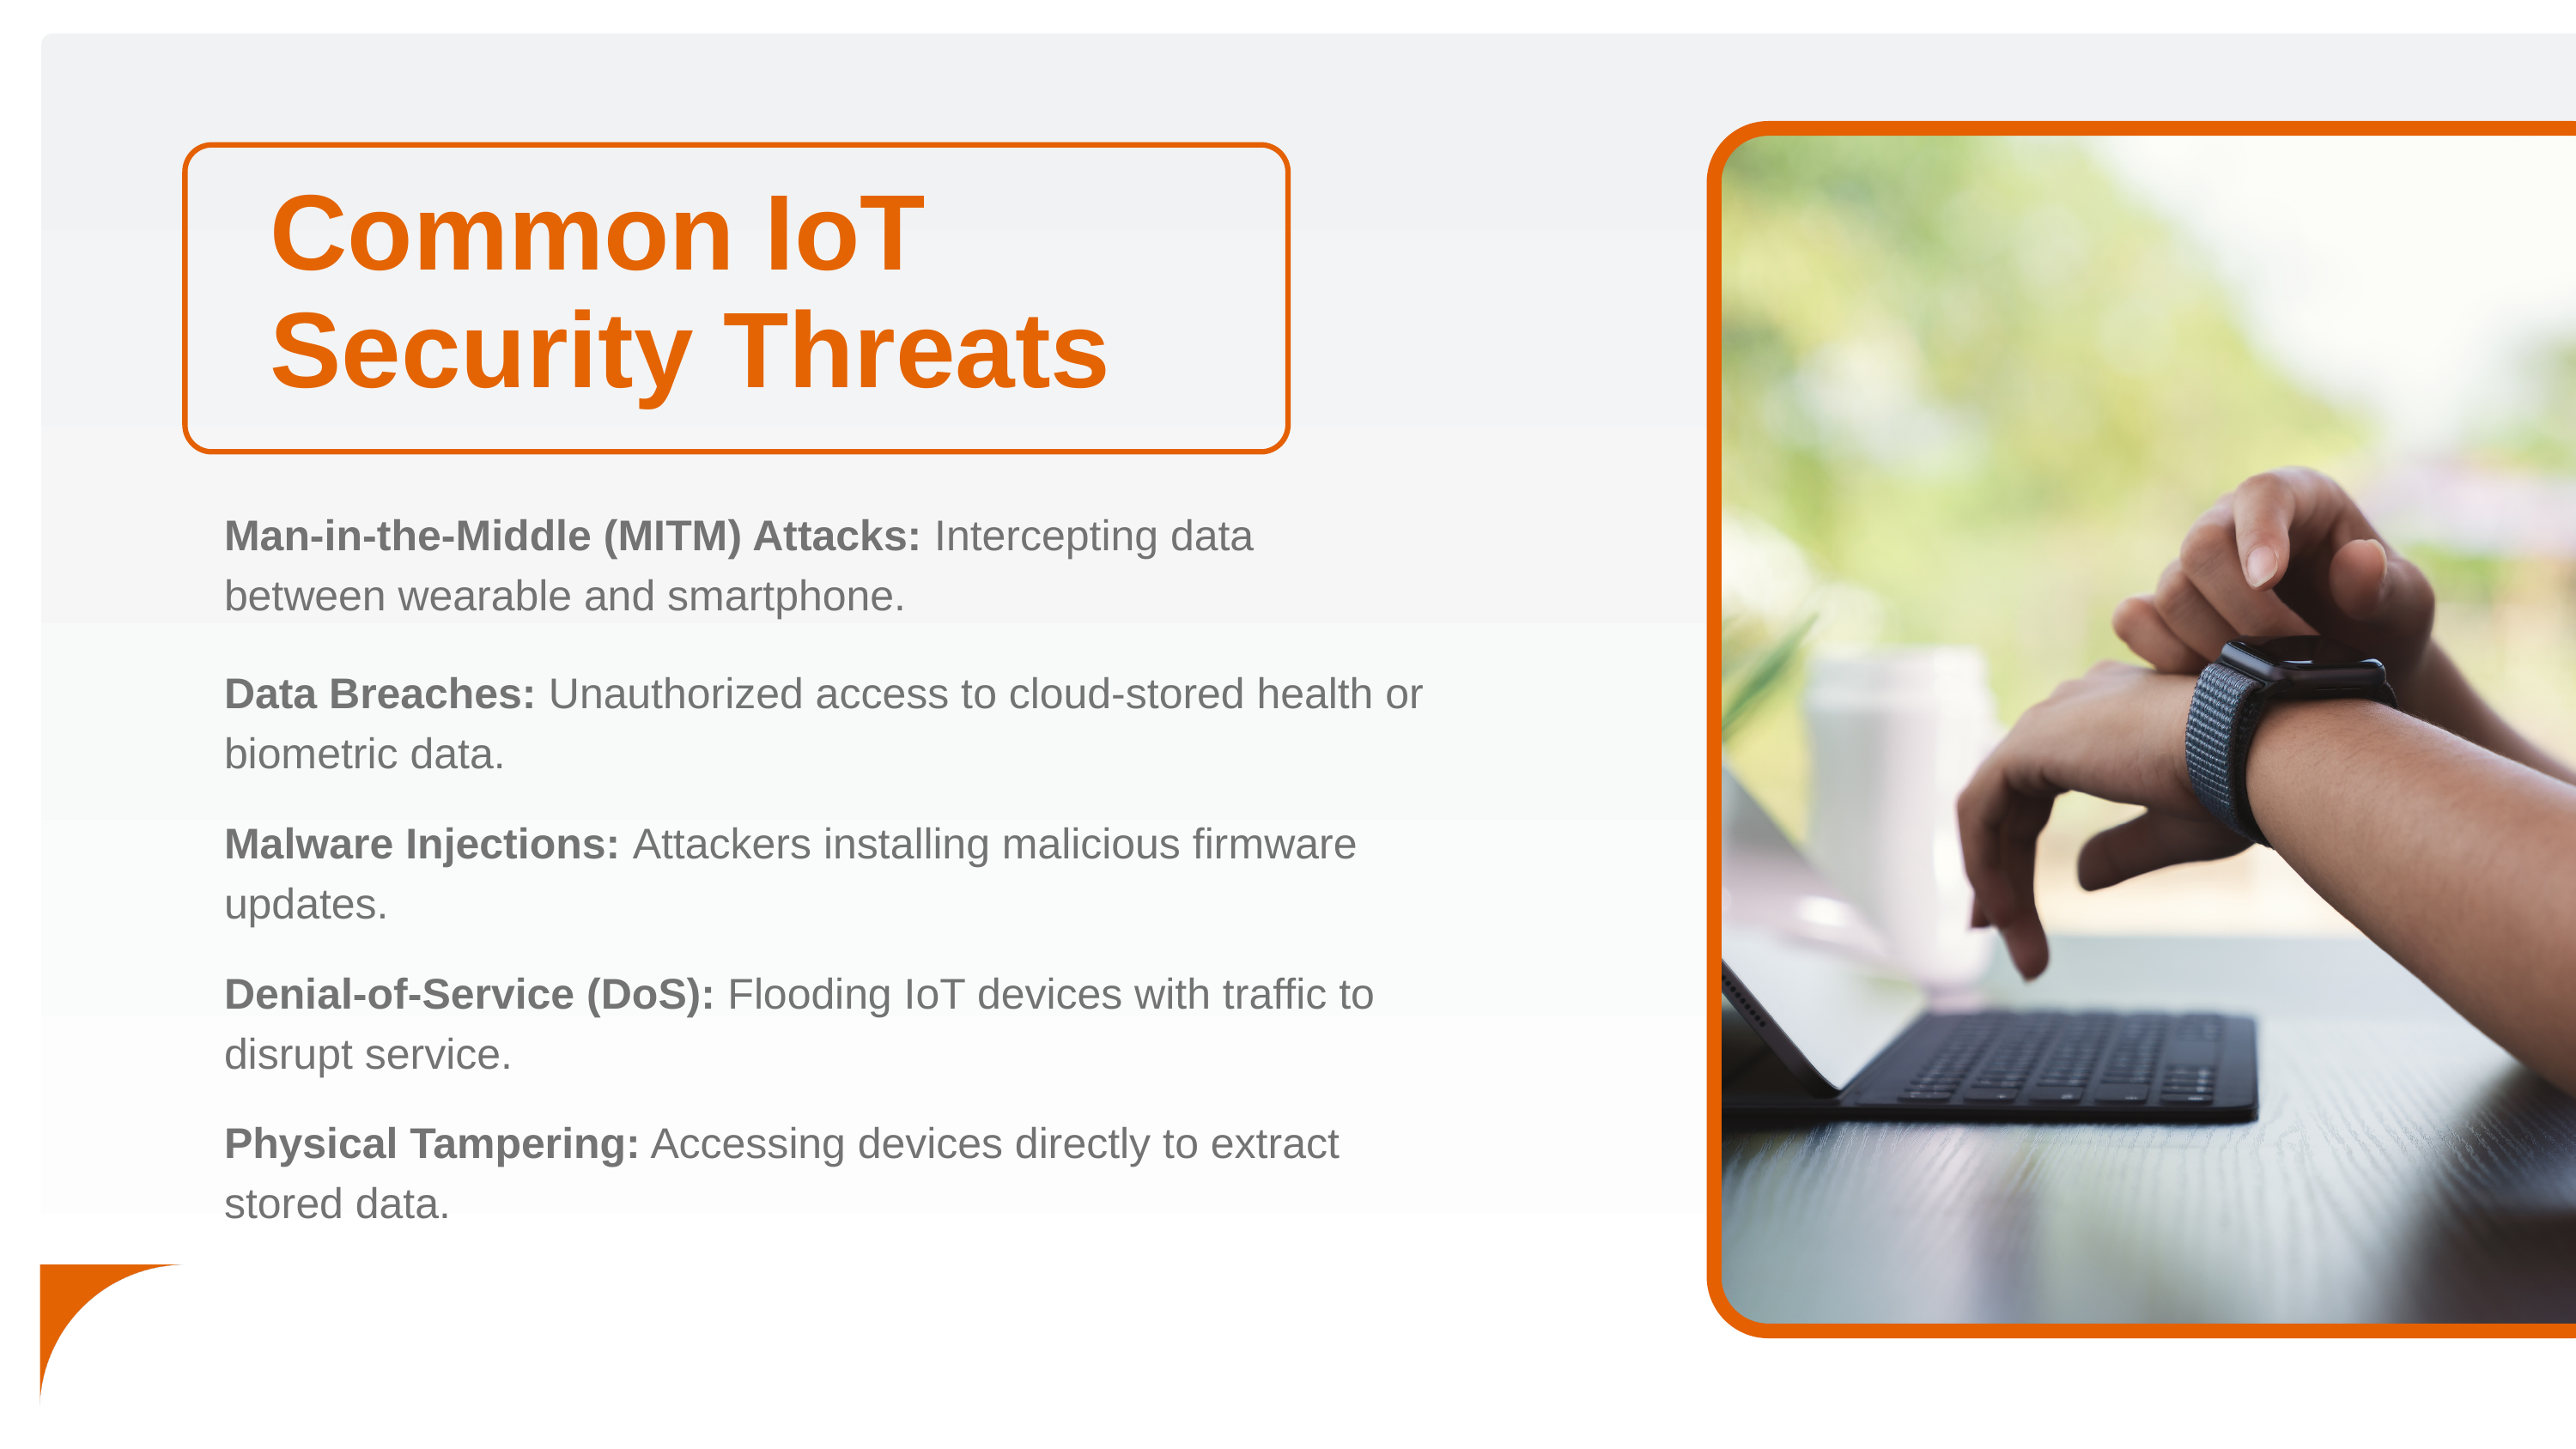

Common IoT Security Threats
Man-in-the-Middle (MITM) Attacks: Intercepting data between wearable and smartphone.
Data Breaches: Unauthorized access to cloud-stored health or biometric data.
Malware Injections: Attackers installing malicious firmware updates.
Denial-of-Service (DoS): Flooding IoT devices with traffic to disrupt service.
Physical Tampering: Accessing devices directly to extract stored data.